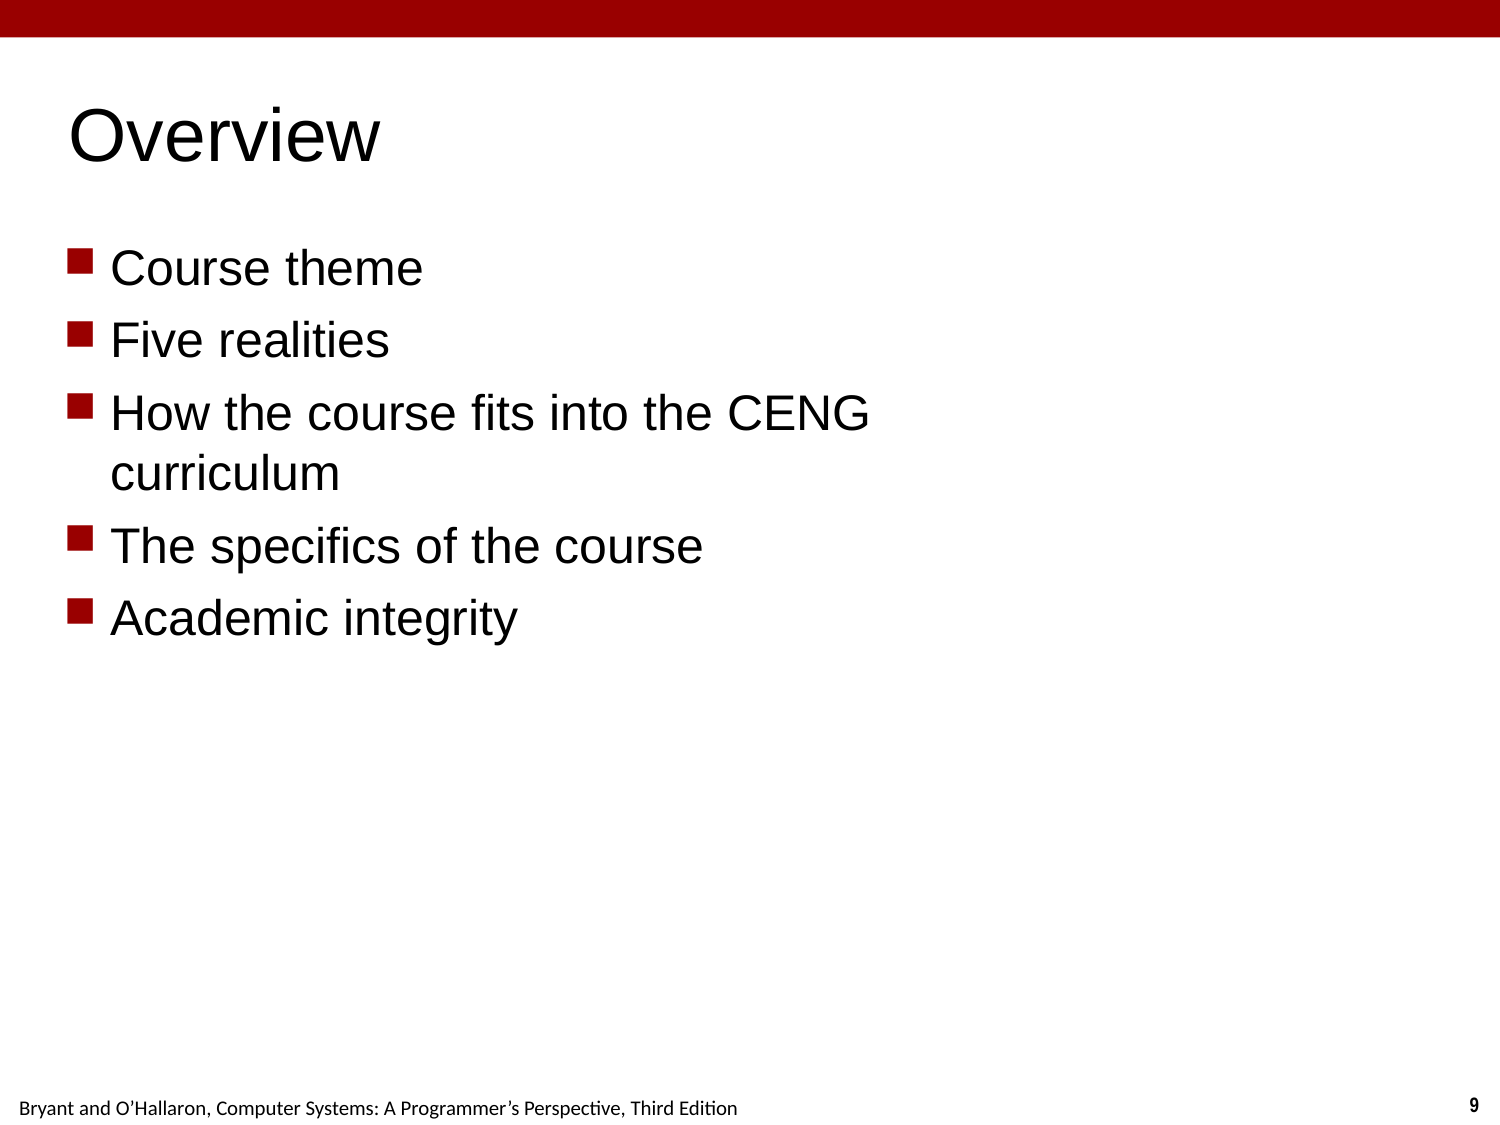

# Overview
Course theme
Five realities
How the course fits into the CENG curriculum
The specifics of the course
Academic integrity